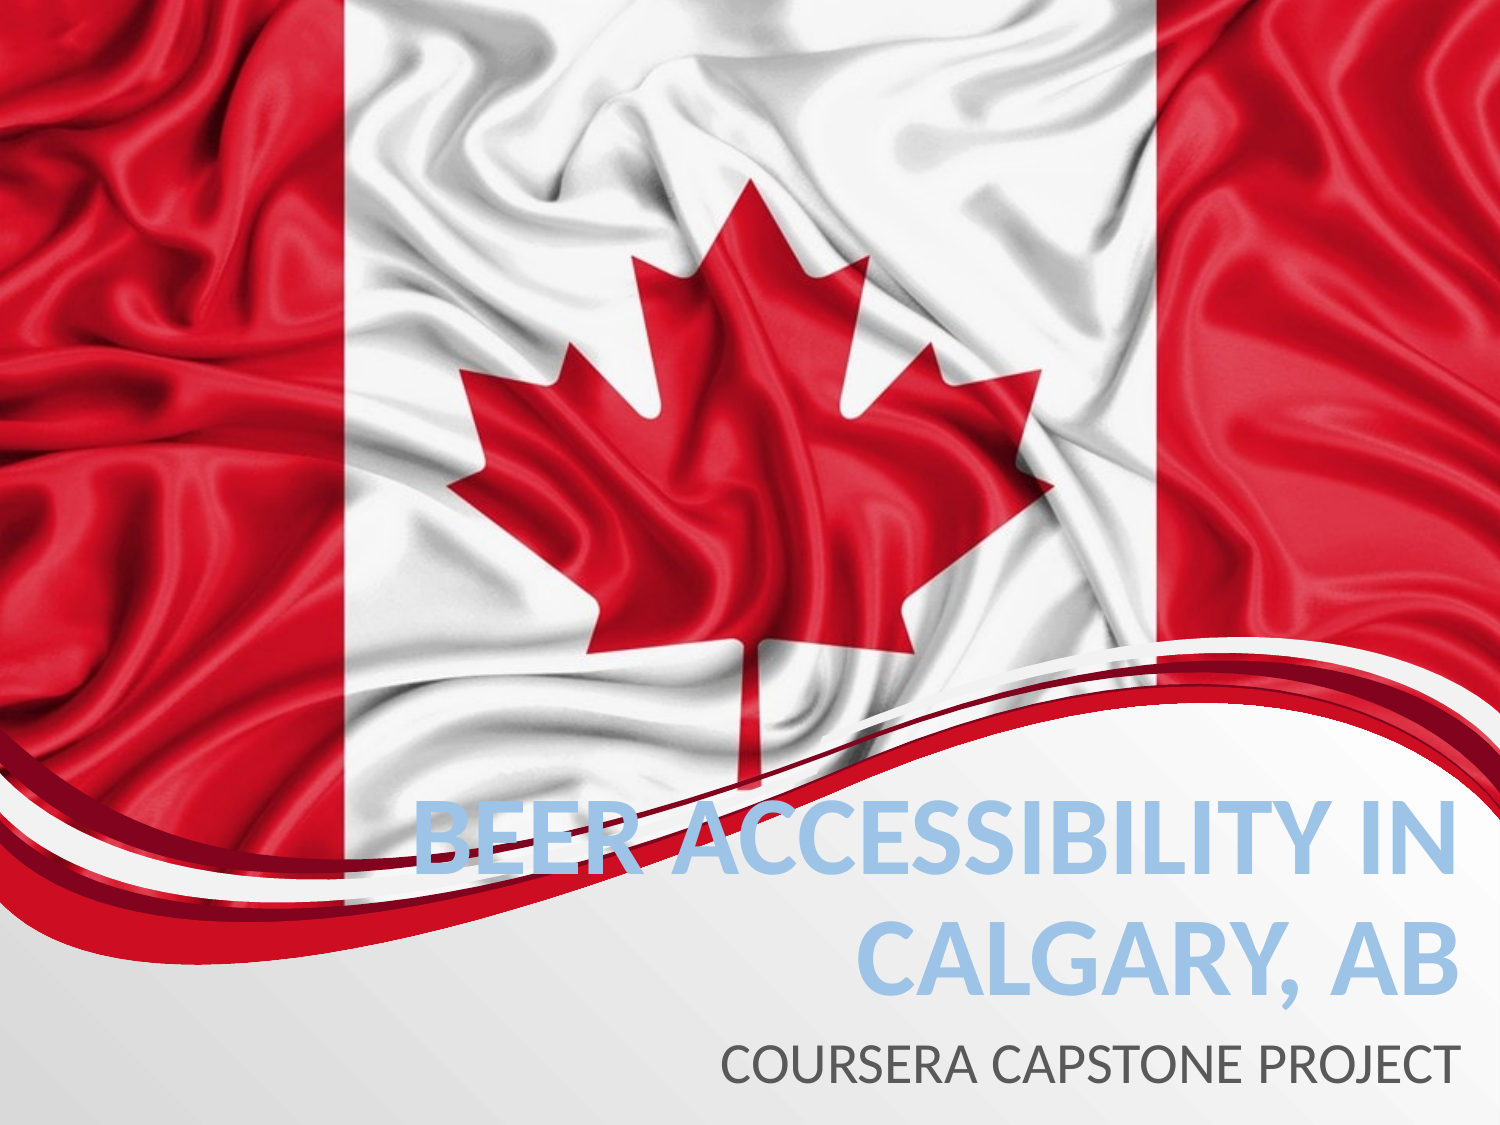

# Beer Accessibility in Calgary, ab
Coursera Capstone Project